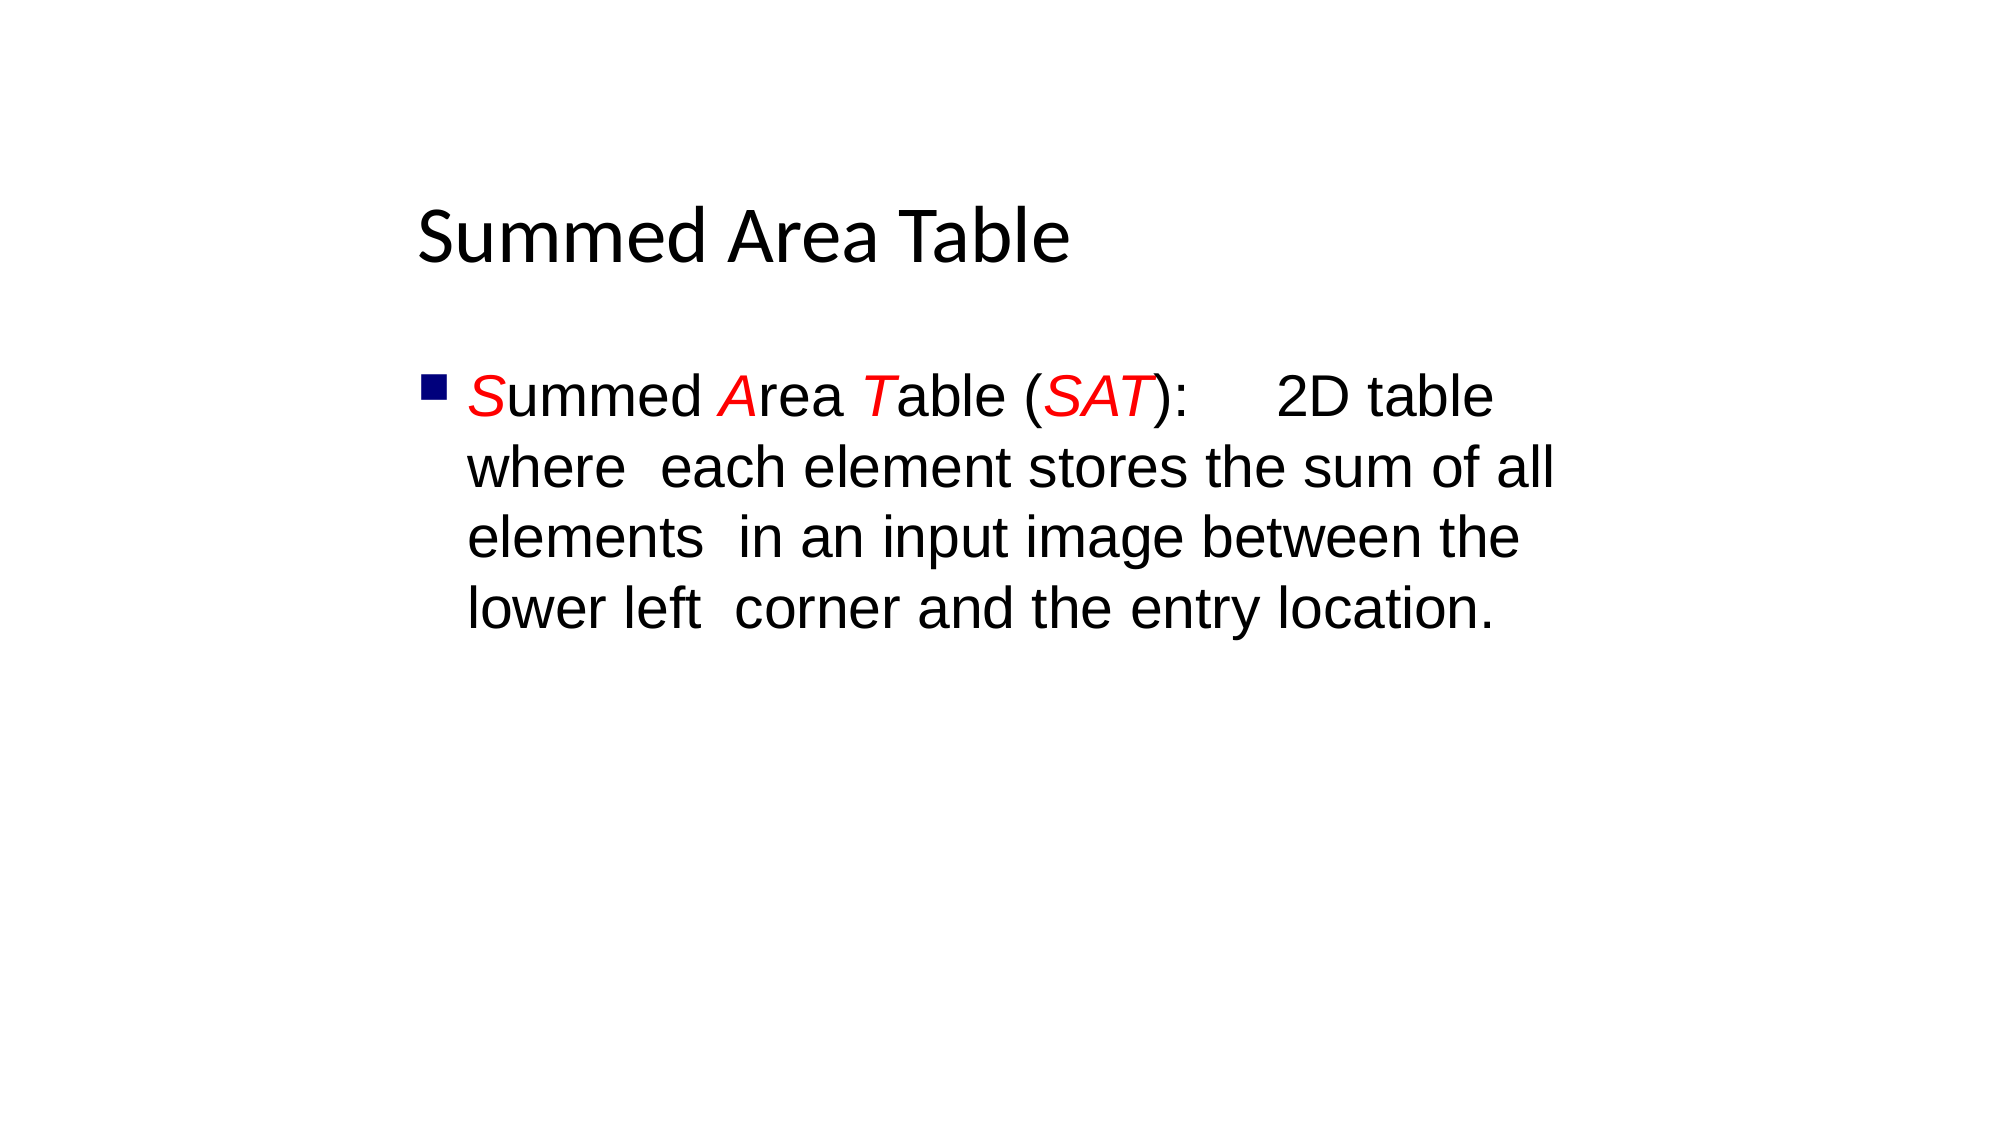

# Summed Area Table
Summed Area Table (SAT):	2D table where  each element stores the sum of all elements  in an input image between the lower left  corner and the entry location.